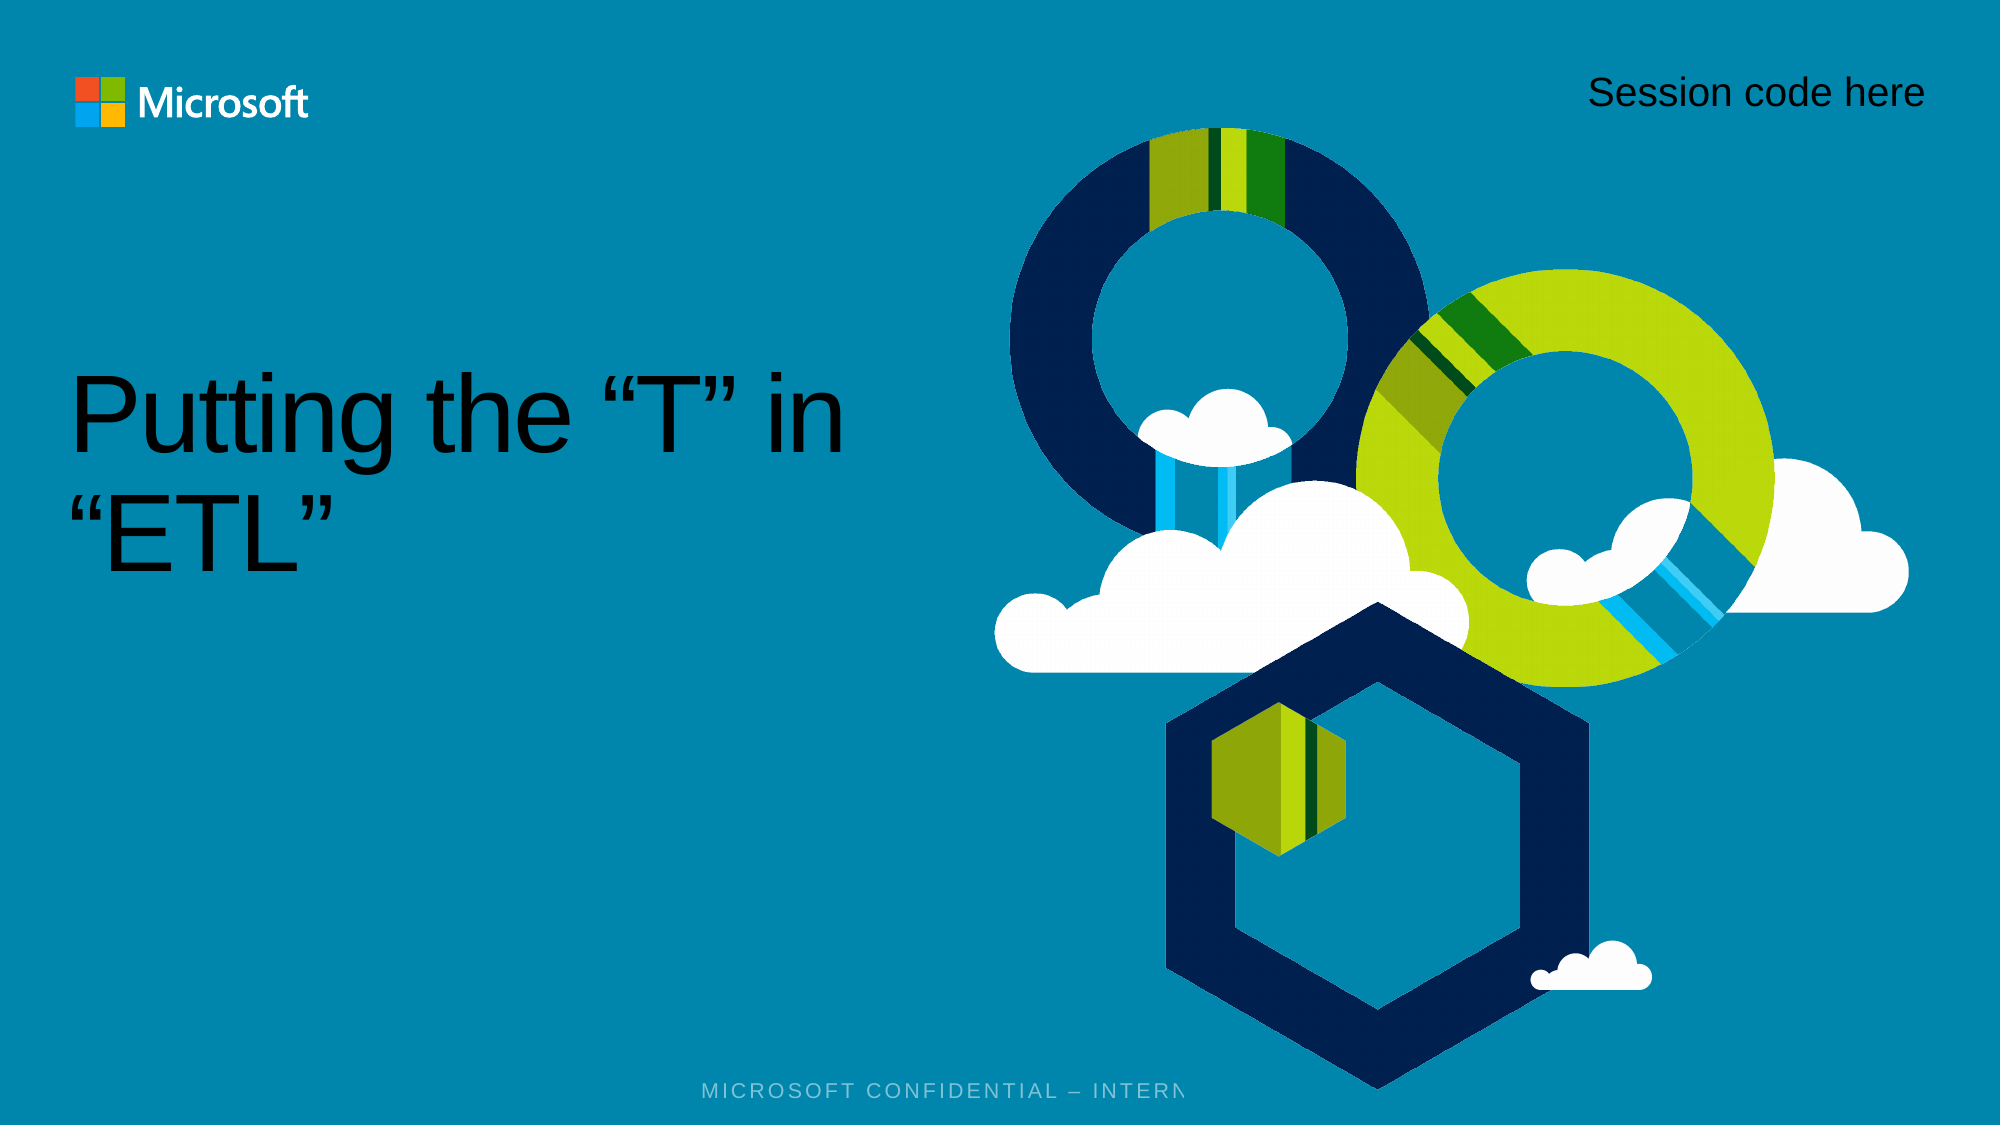

Session code here
# Putting the “T” in “ETL”